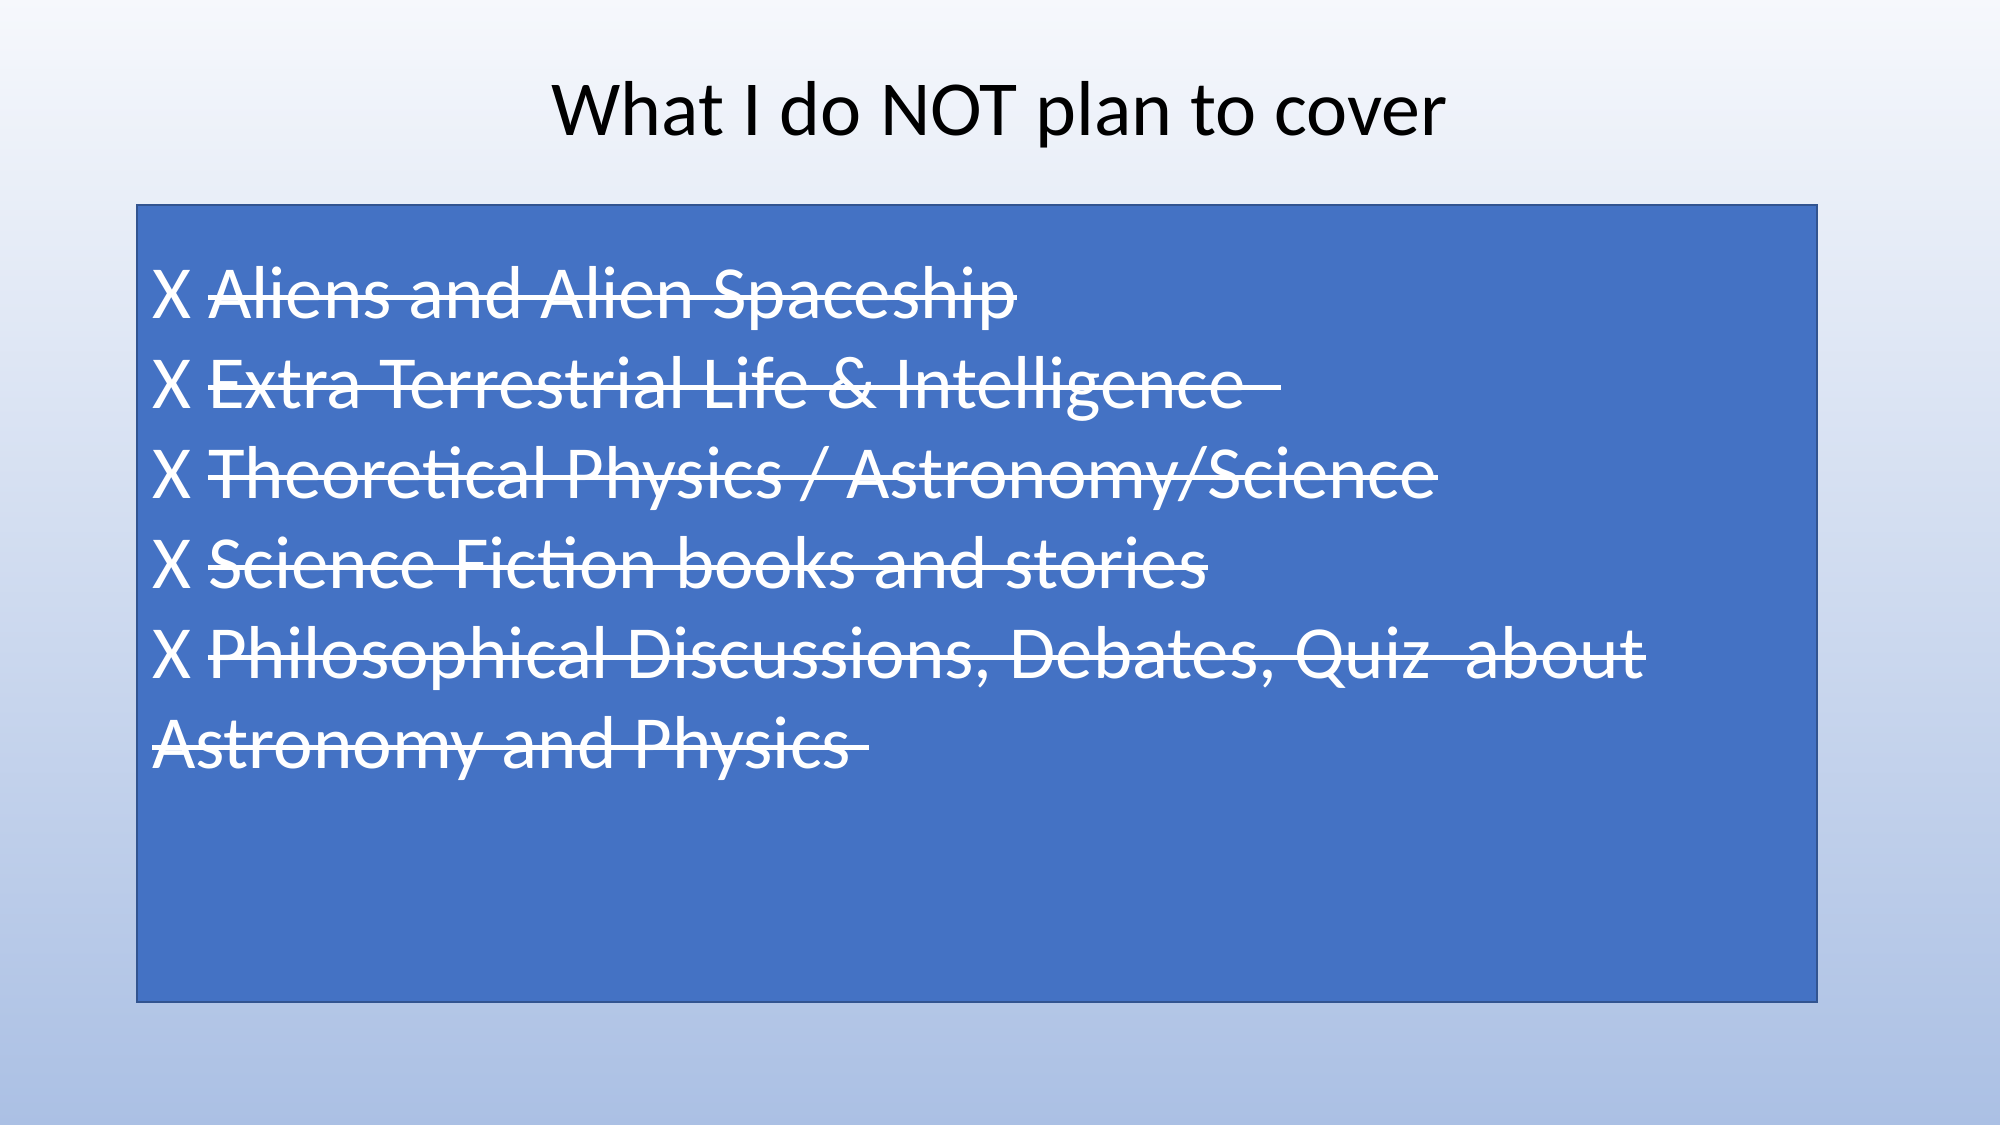

# What I do NOT plan to cover
X Aliens and Alien Spaceship
X Extra Terrestrial Life & Intelligence
X Theoretical Physics / Astronomy/Science
X Science Fiction books and stories
X Philosophical Discussions, Debates, Quiz  about Astronomy and Physics